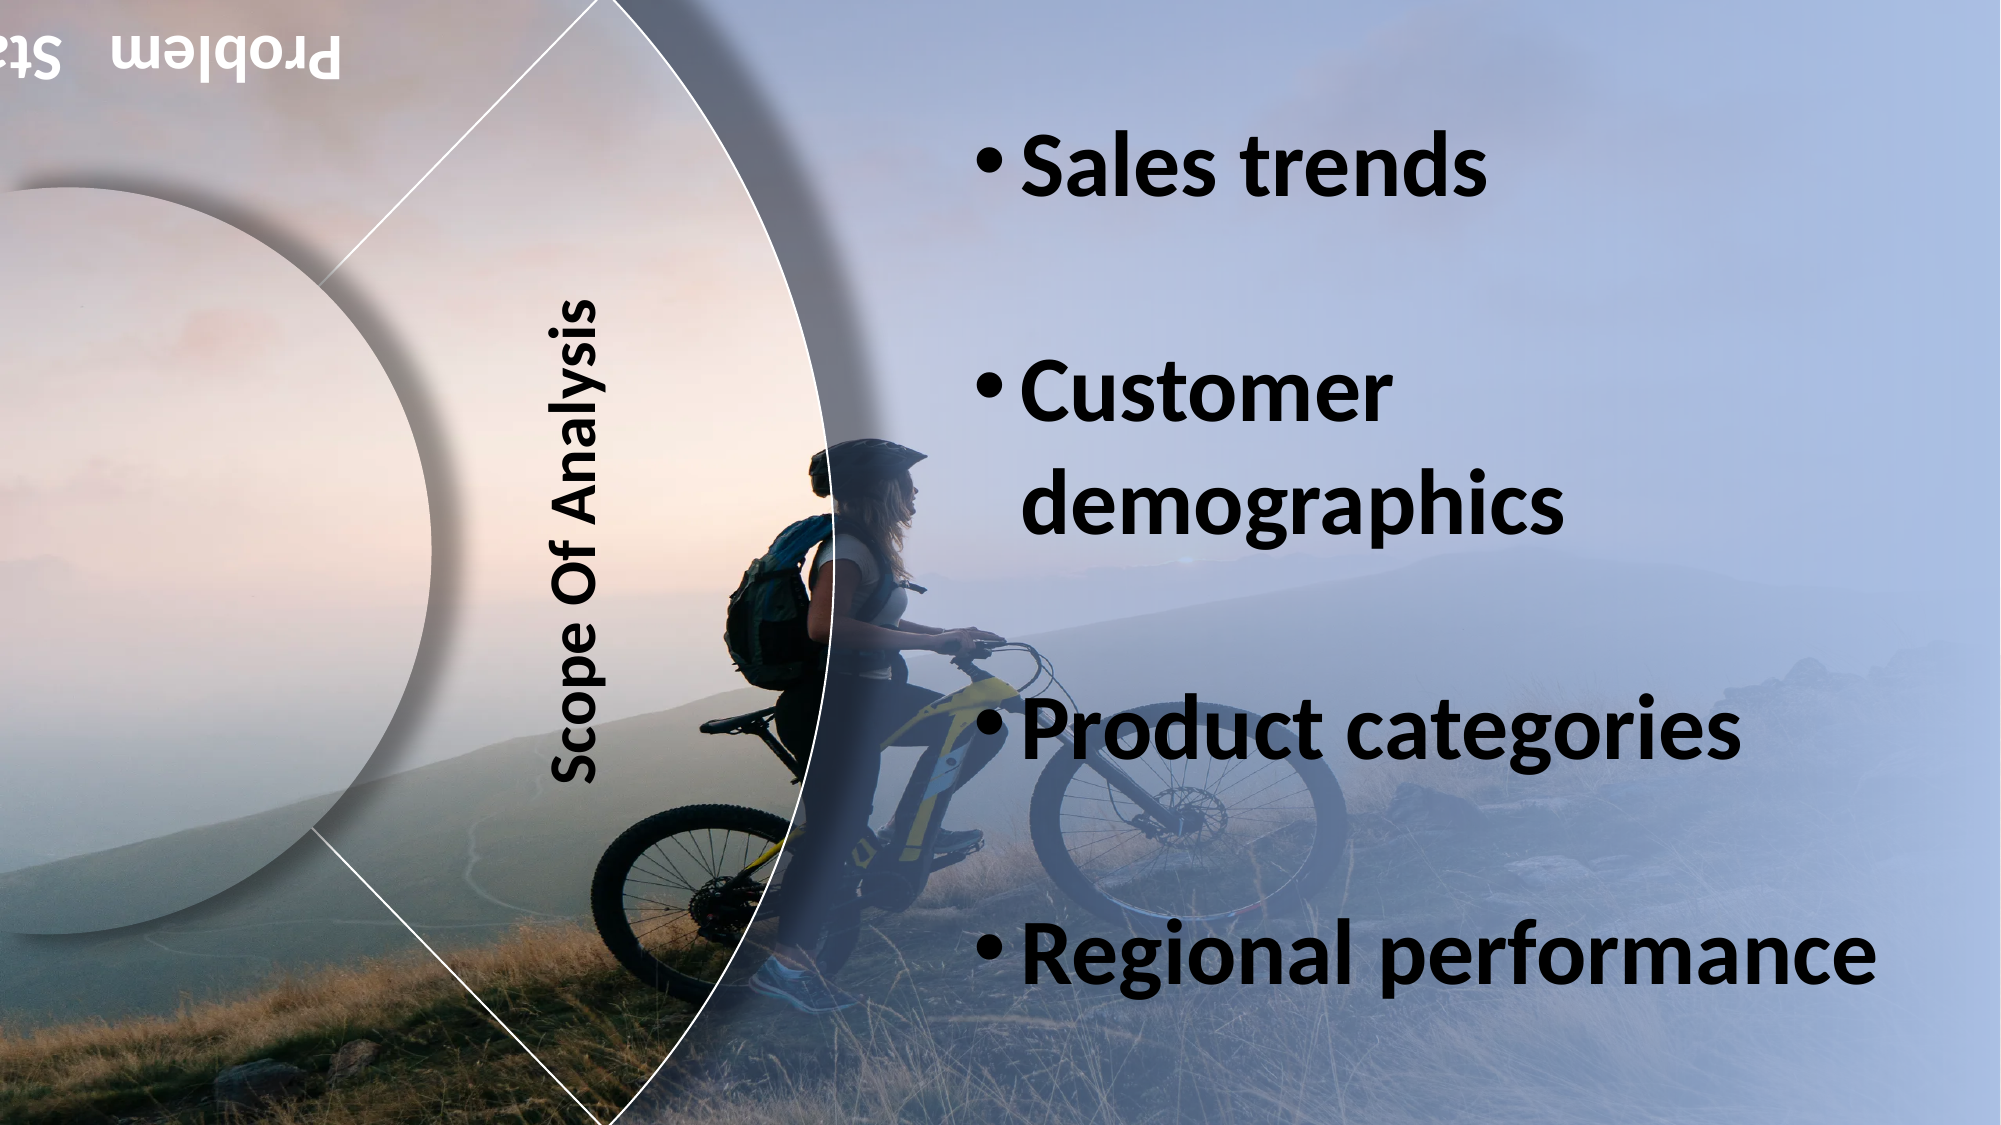

Sales performance

Customer behavior

Product profitability

Sales trends

Customer demographics

Product categories

Regional performance

Problem   Statement
Scope Of Analysis